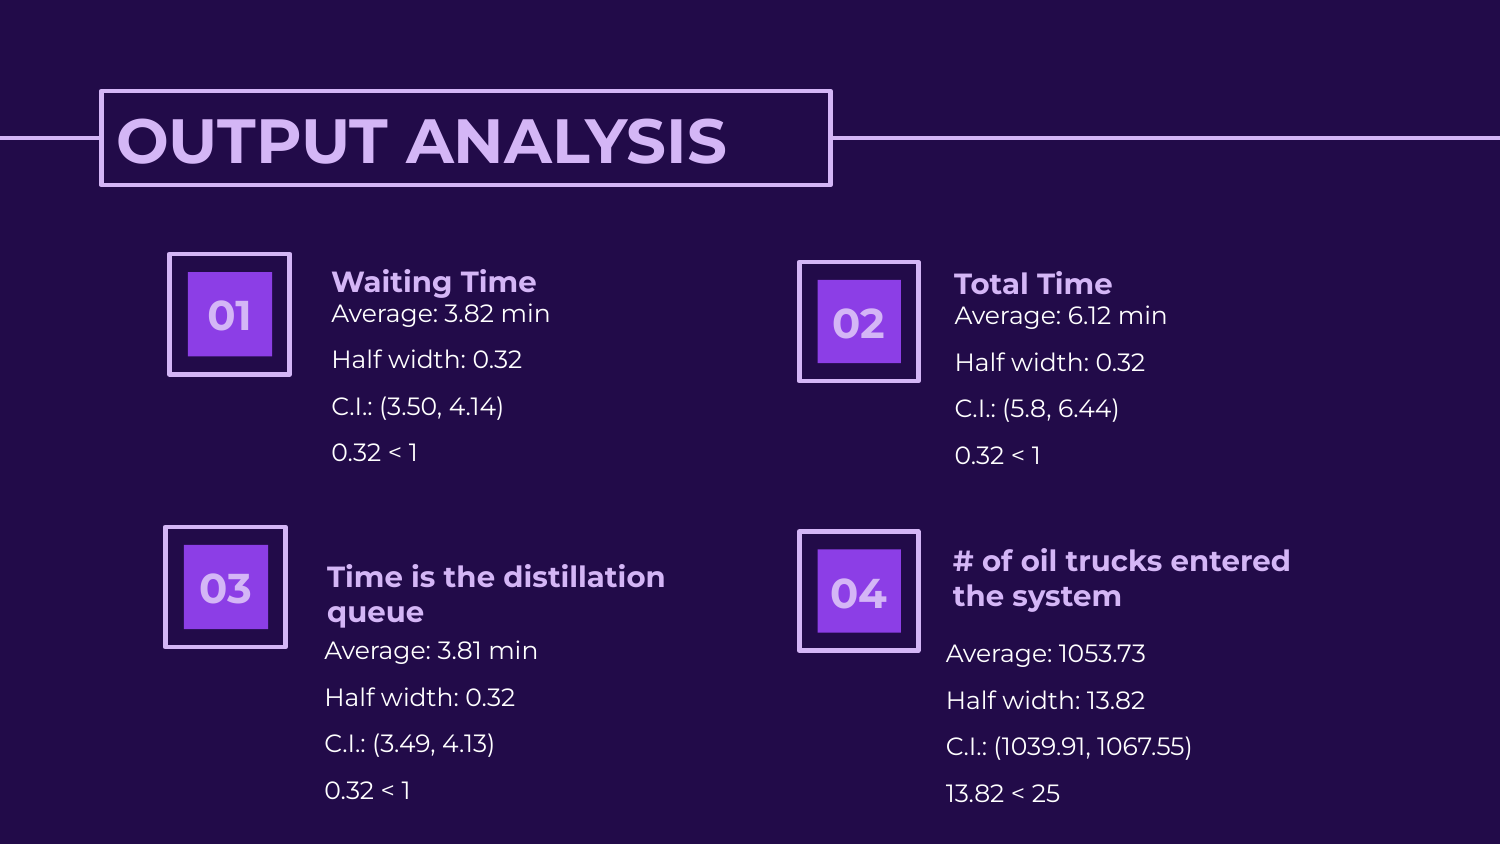

# OUTPUT ANALYSIS
Waiting Time
Total Time

Average: 3.82 min
Half width: 0.32
C.I.: (3.50, 4.14)
0.32 < 1
Average: 6.12 min
Half width: 0.32
C.I.: (5.8, 6.44)
0.32 < 1
01
02

# of oil trucks entered the system

Time is the distillation queue
03
04
Average: 3.81 min
Half width: 0.32
C.I.: (3.49, 4.13)
0.32 < 1
Average: 1053.73
Half width: 13.82
C.I.: (1039.91, 1067.55)
13.82 < 25